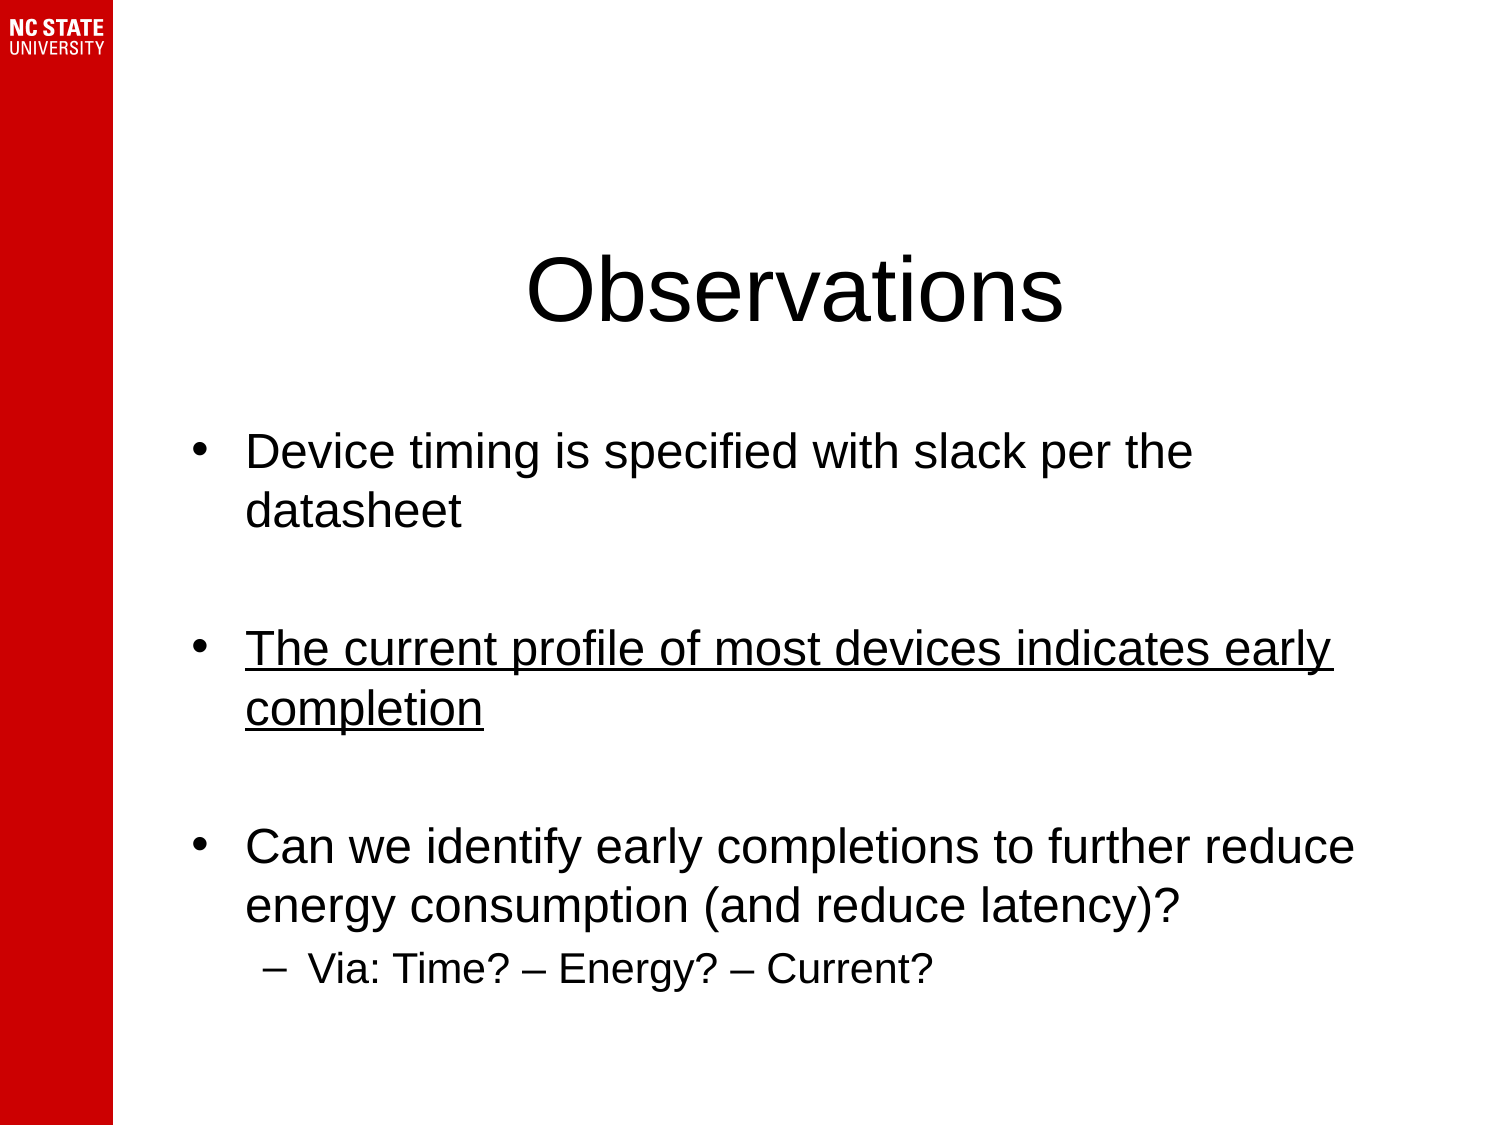

# Observations
Device timing is specified with slack per the datasheet

The current profile of most devices indicates early completion

Can we identify early completions to further reduce energy consumption (and reduce latency)?
Via: Time? – Energy? – Current?